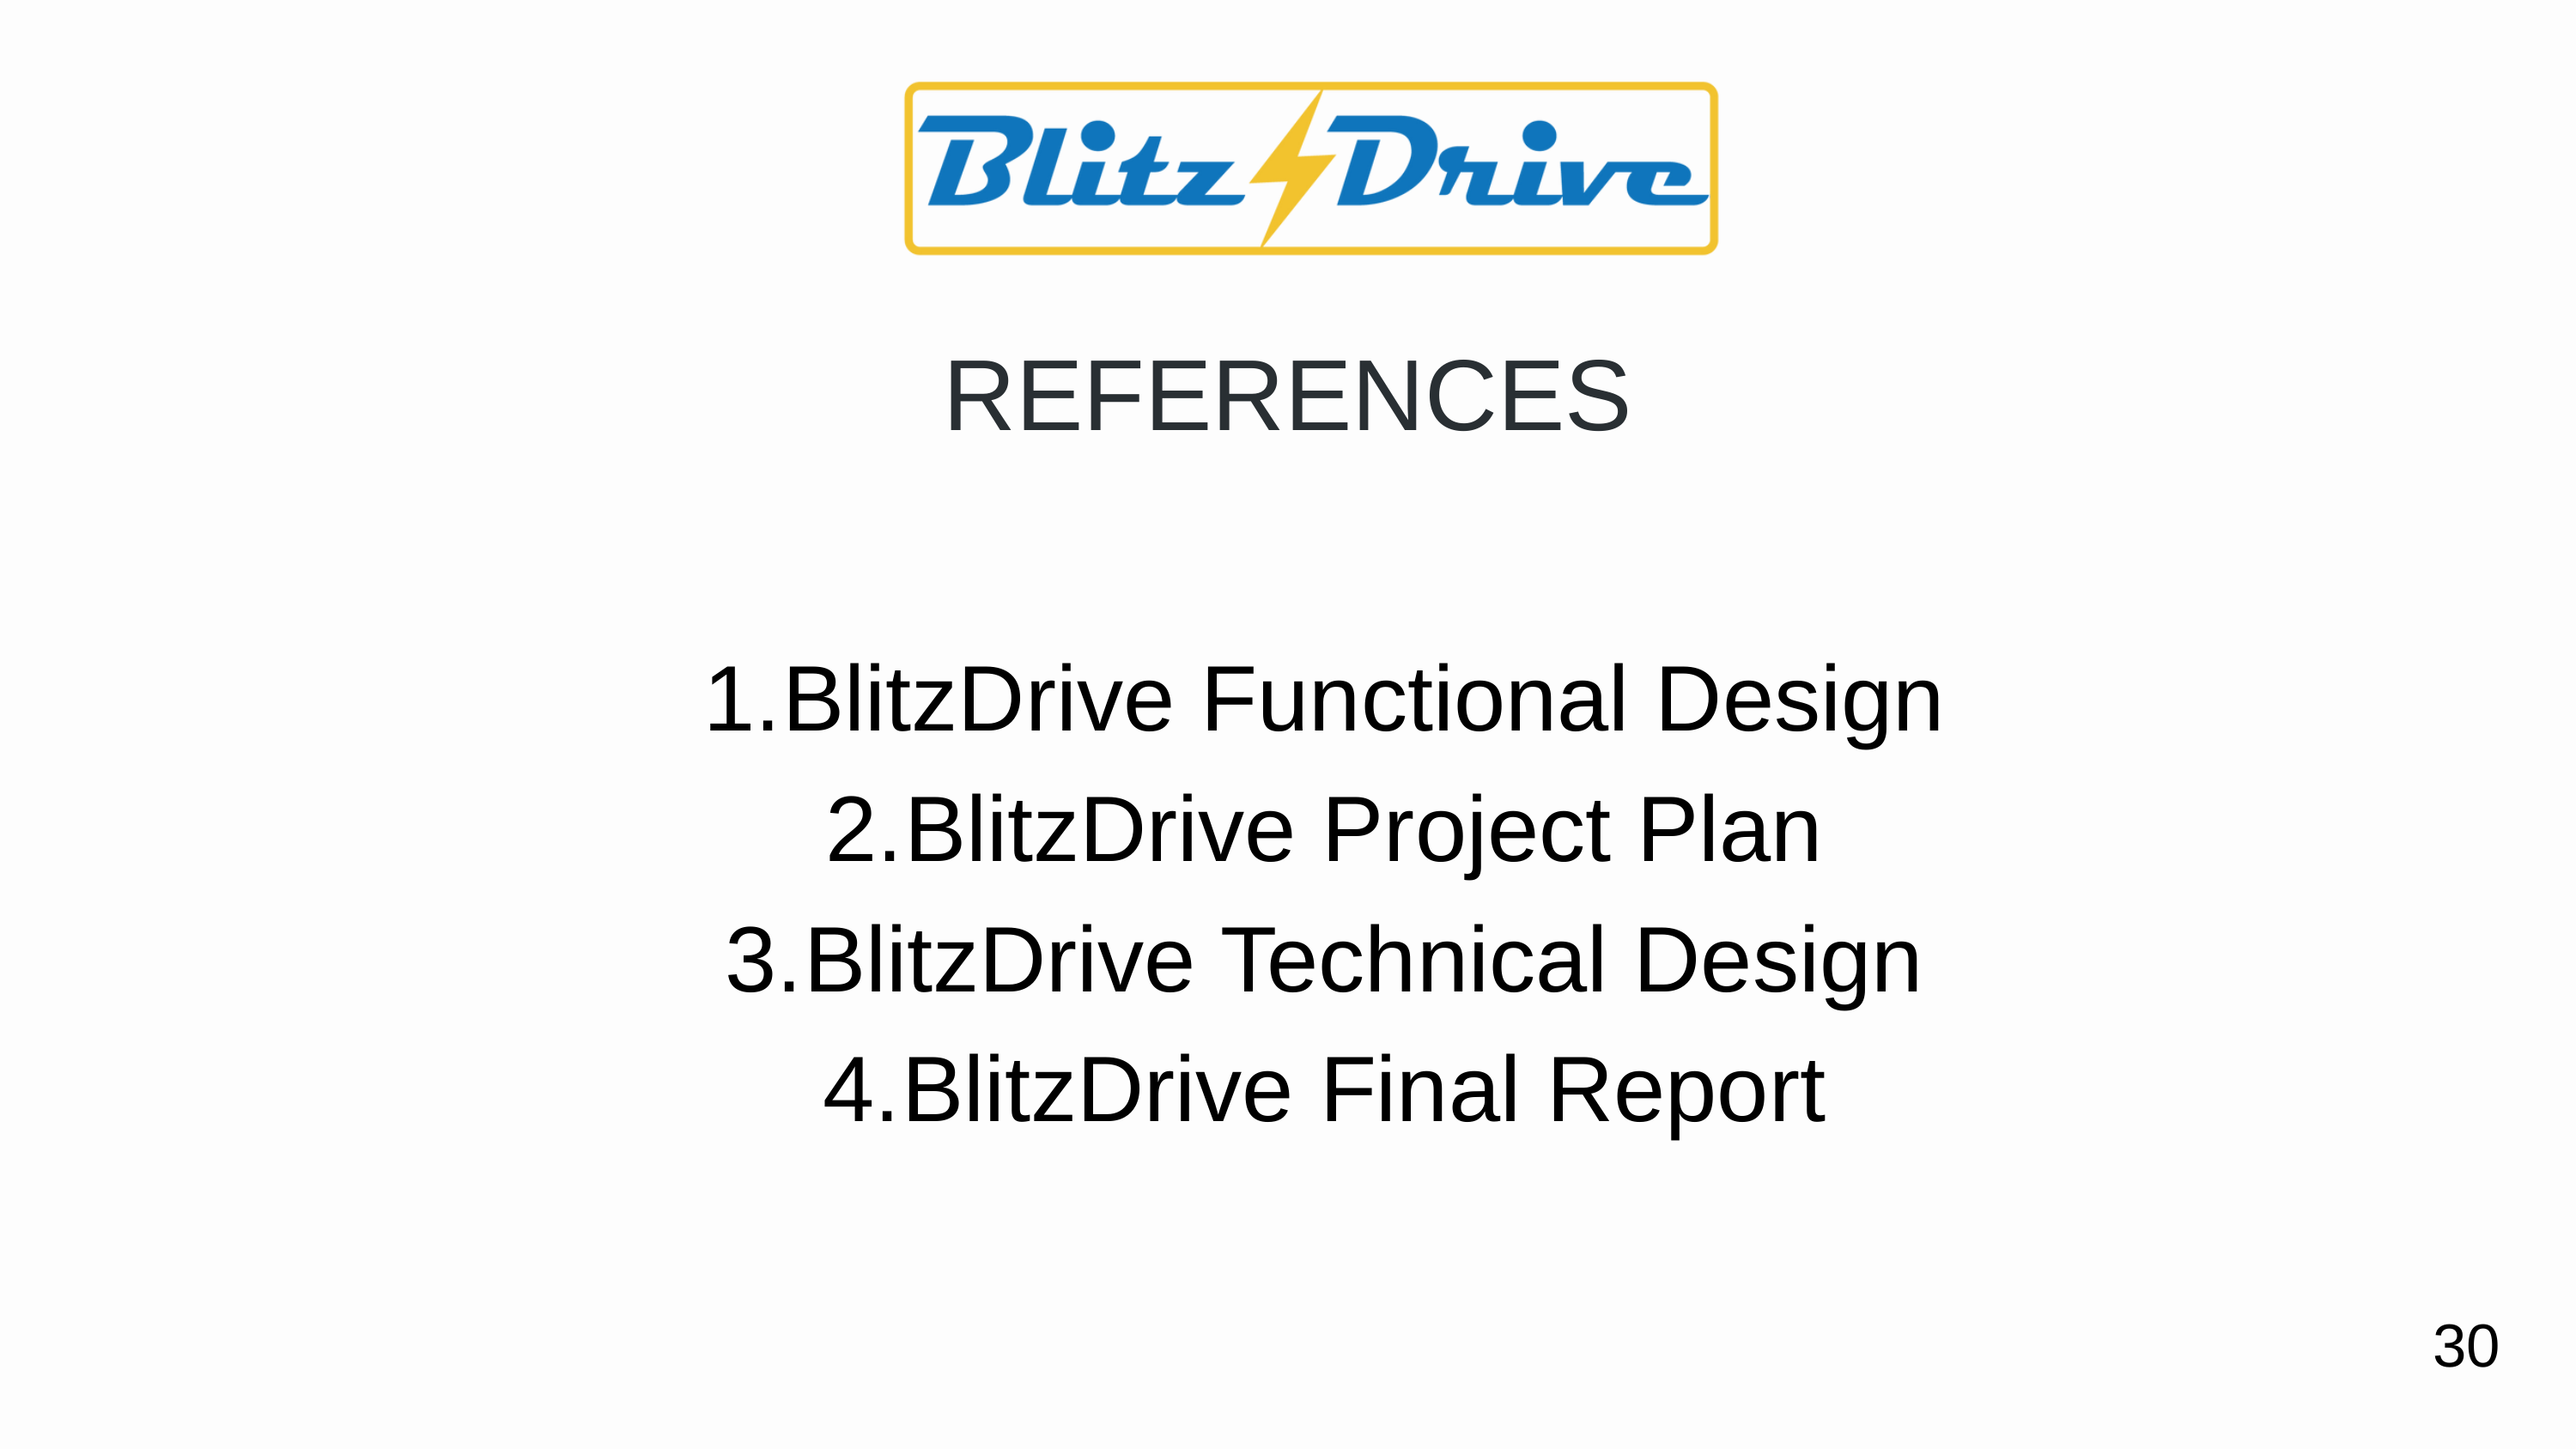

REFERENCES
BlitzDrive Functional Design
BlitzDrive Project Plan
BlitzDrive Technical Design
BlitzDrive Final Report
30